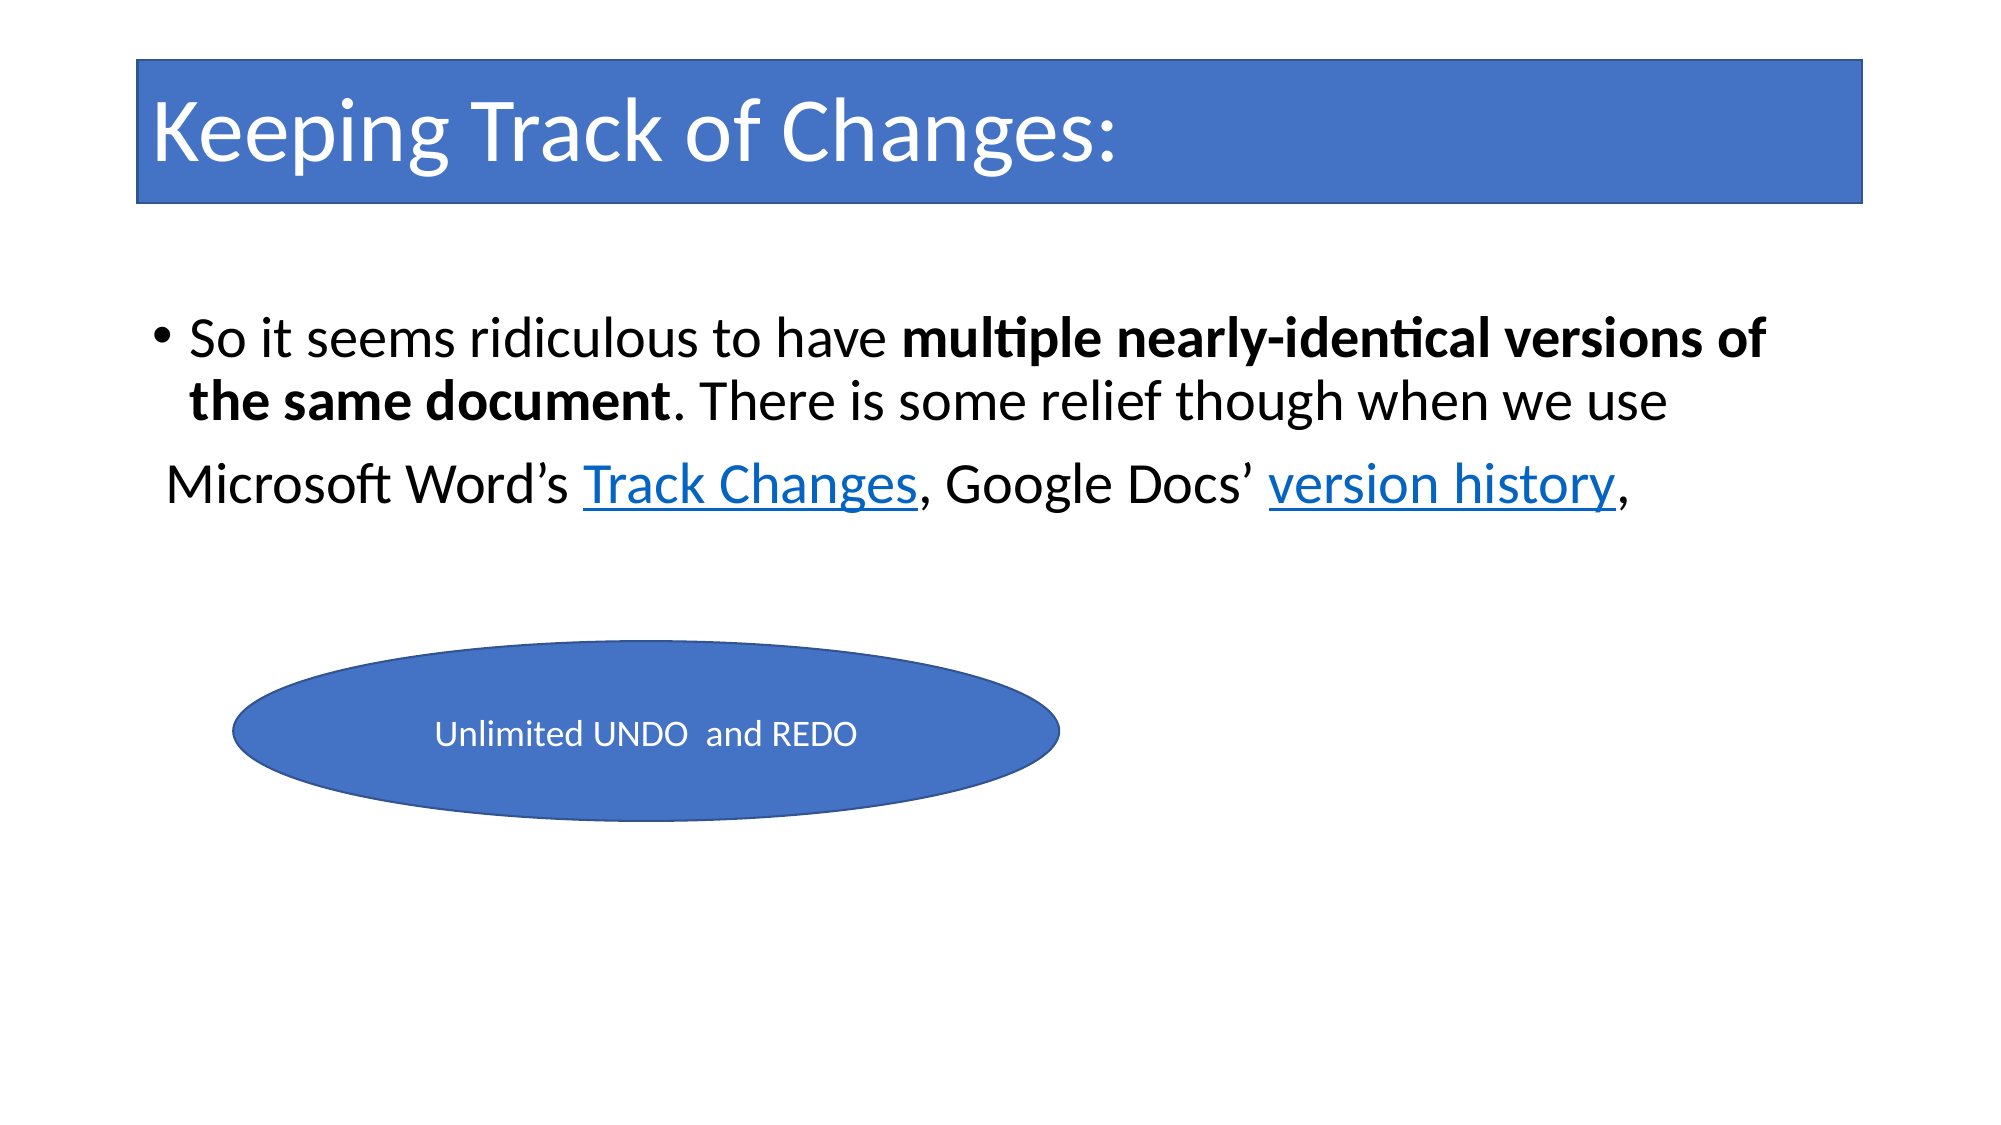

# Keeping Track of Changes:
So it seems ridiculous to have multiple nearly-identical versions of the same document. There is some relief though when we use
 Microsoft Word’s Track Changes, Google Docs’ version history,
Unlimited UNDO  and REDO